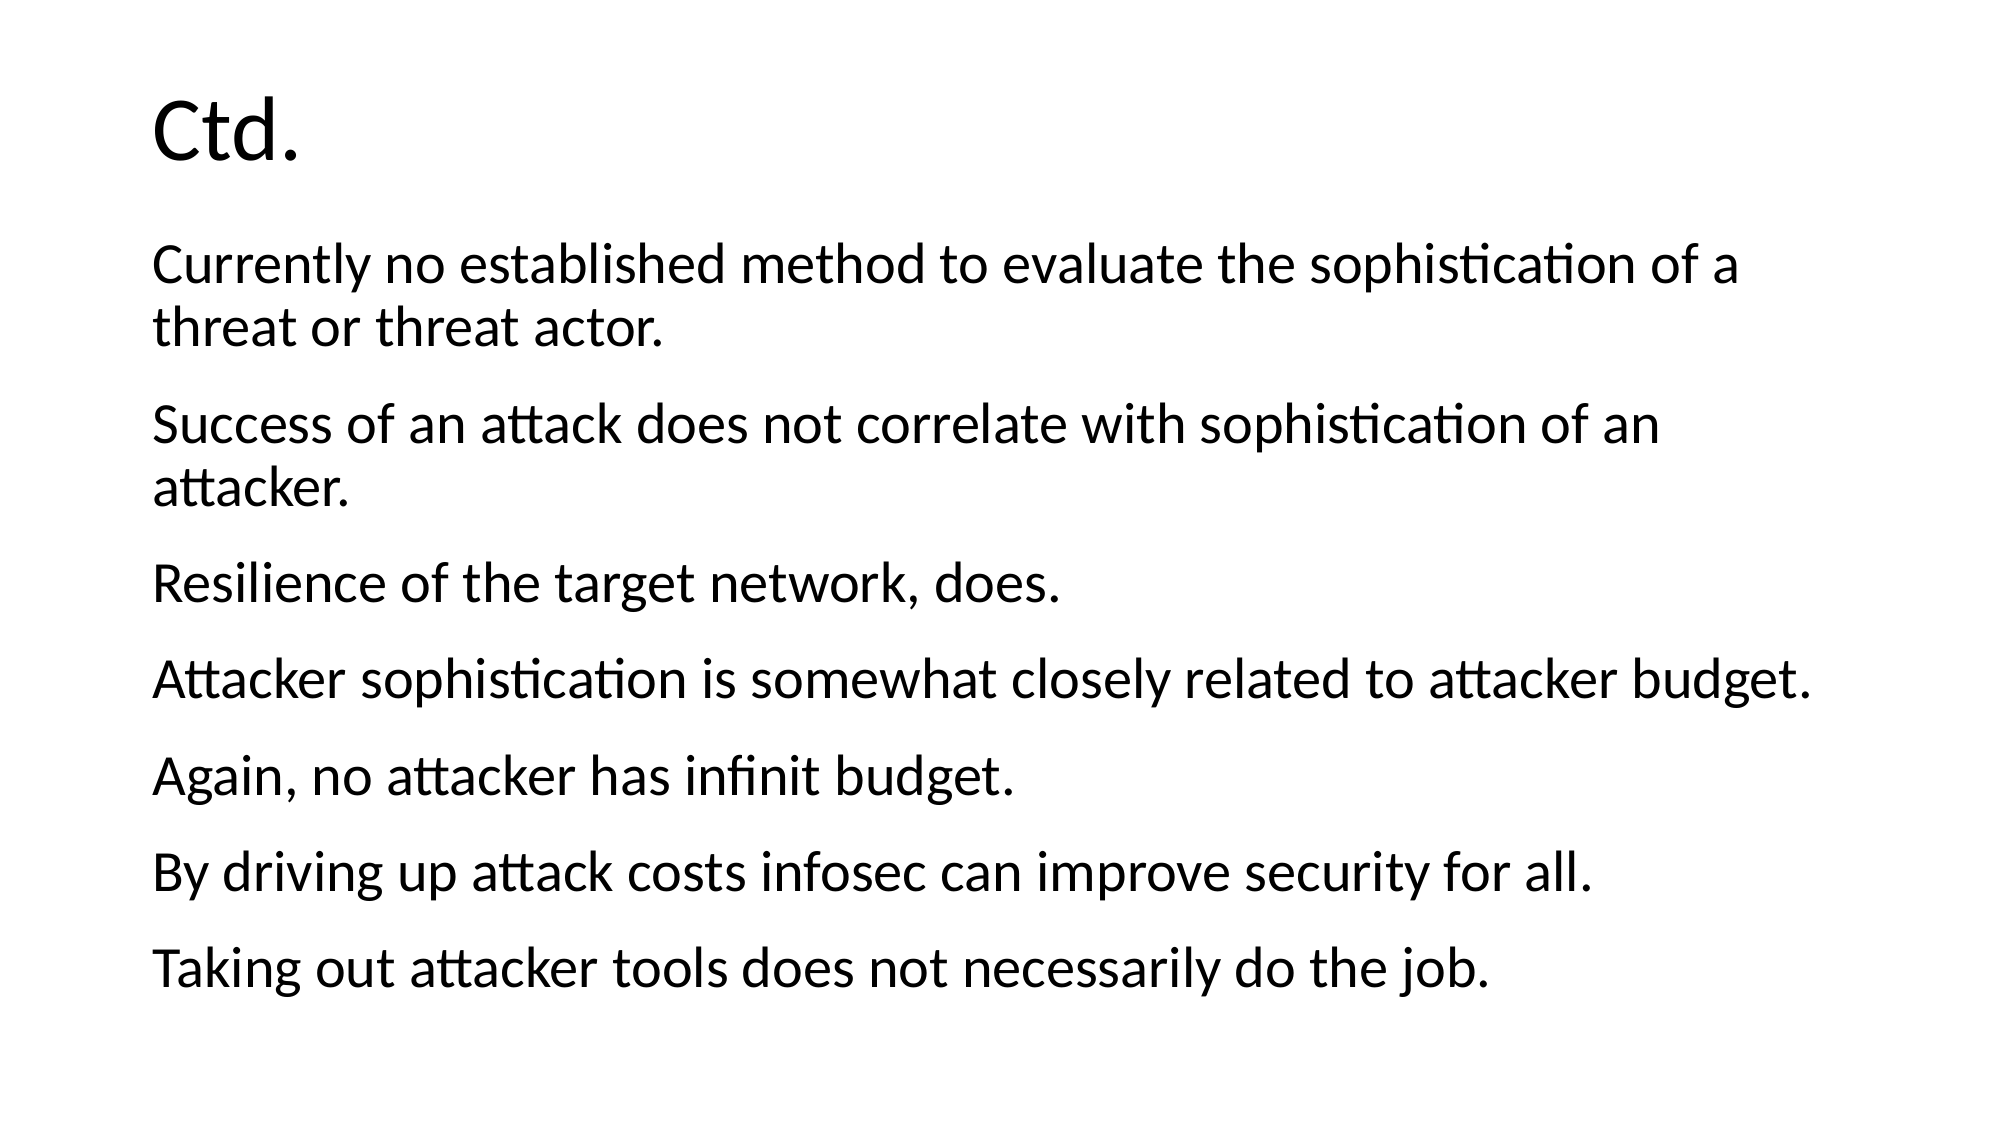

# Ctd.
Currently no established method to evaluate the sophistication of a threat or threat actor.
Success of an attack does not correlate with sophistication of an attacker.
Resilience of the target network, does.
Attacker sophistication is somewhat closely related to attacker budget.
Again, no attacker has infinit budget.
By driving up attack costs infosec can improve security for all.
Taking out attacker tools does not necessarily do the job.